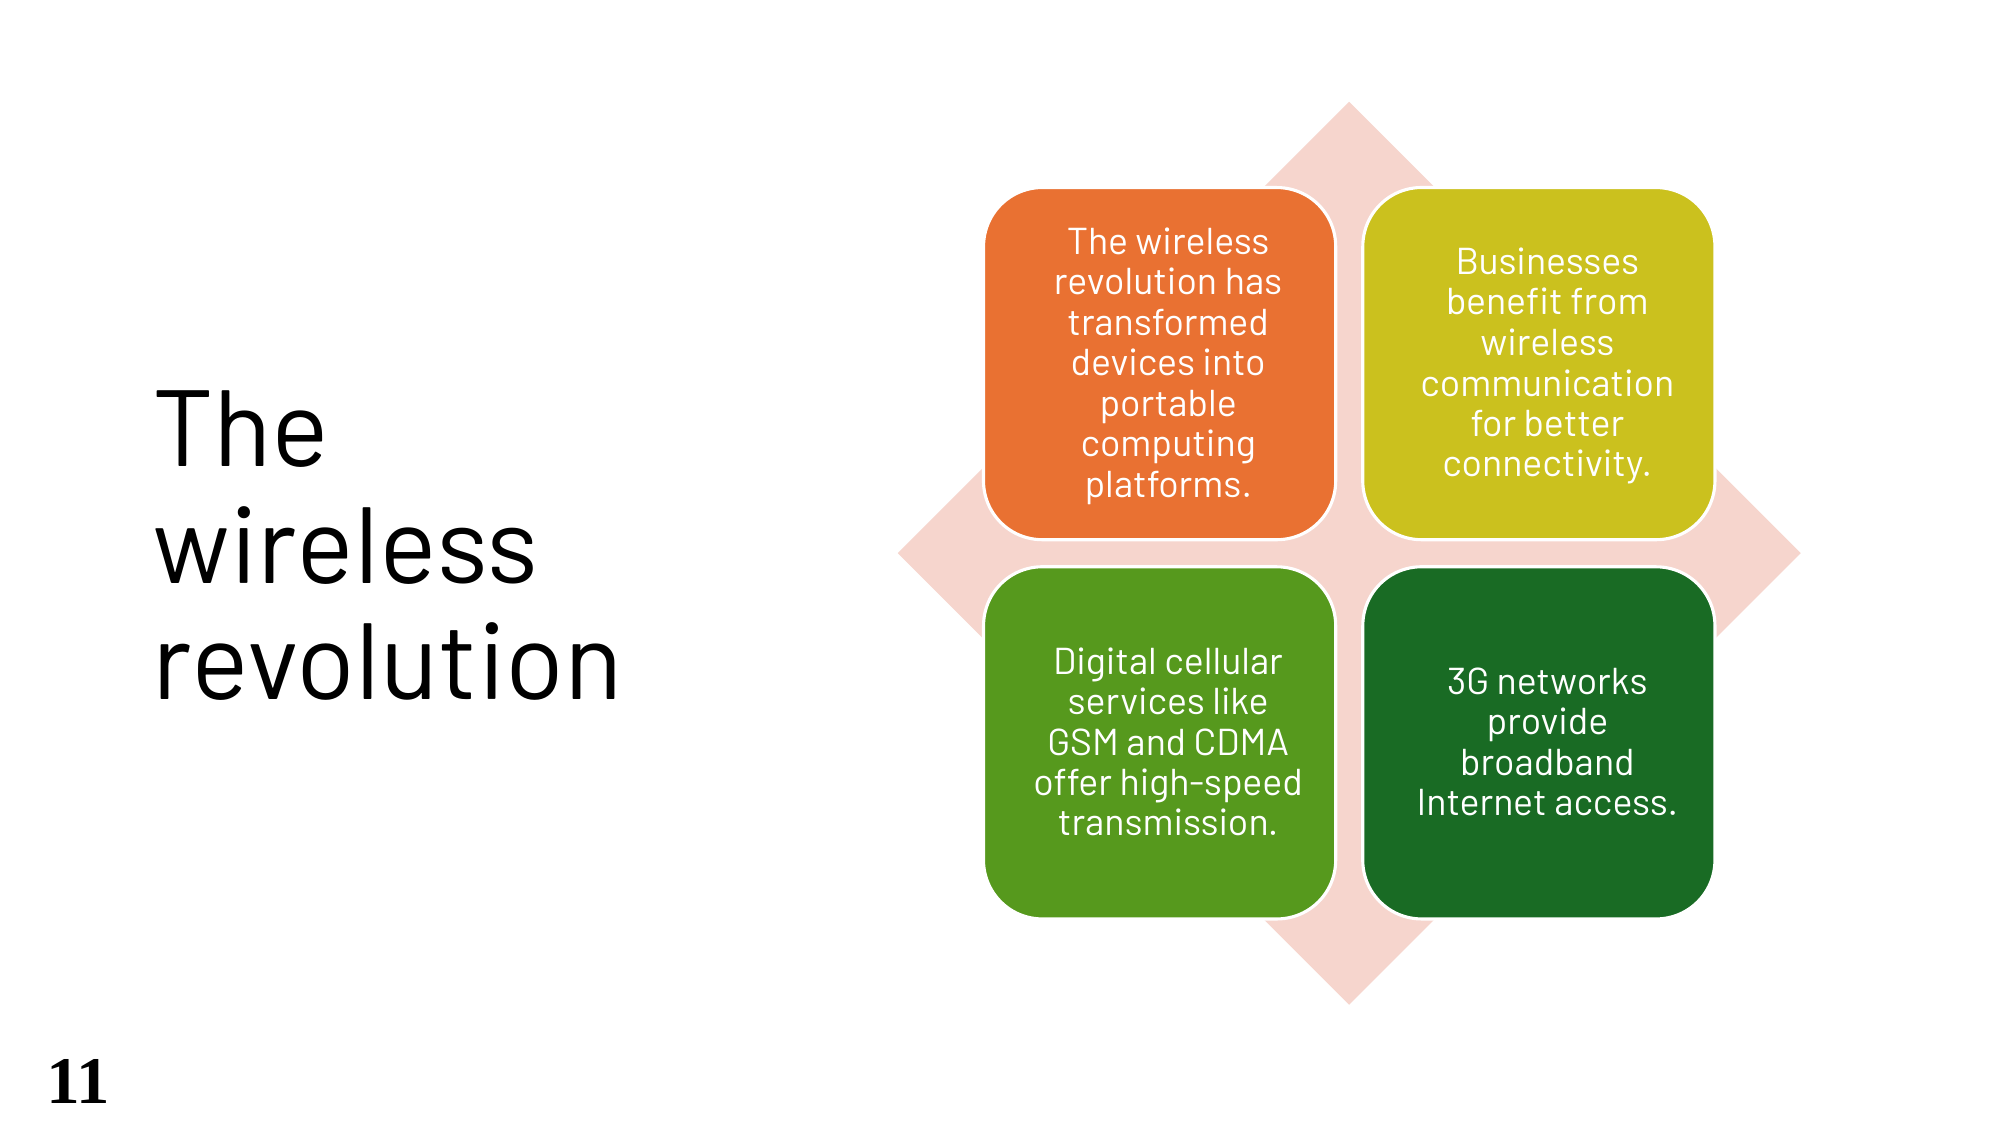

# The wireless revolution
The wireless revolution has transformed devices into portable computing platforms.
Businesses benefit from wireless communication for better connectivity.
Digital cellular services like GSM and CDMA offer high-speed transmission.
3G networks provide broadband Internet access.
11